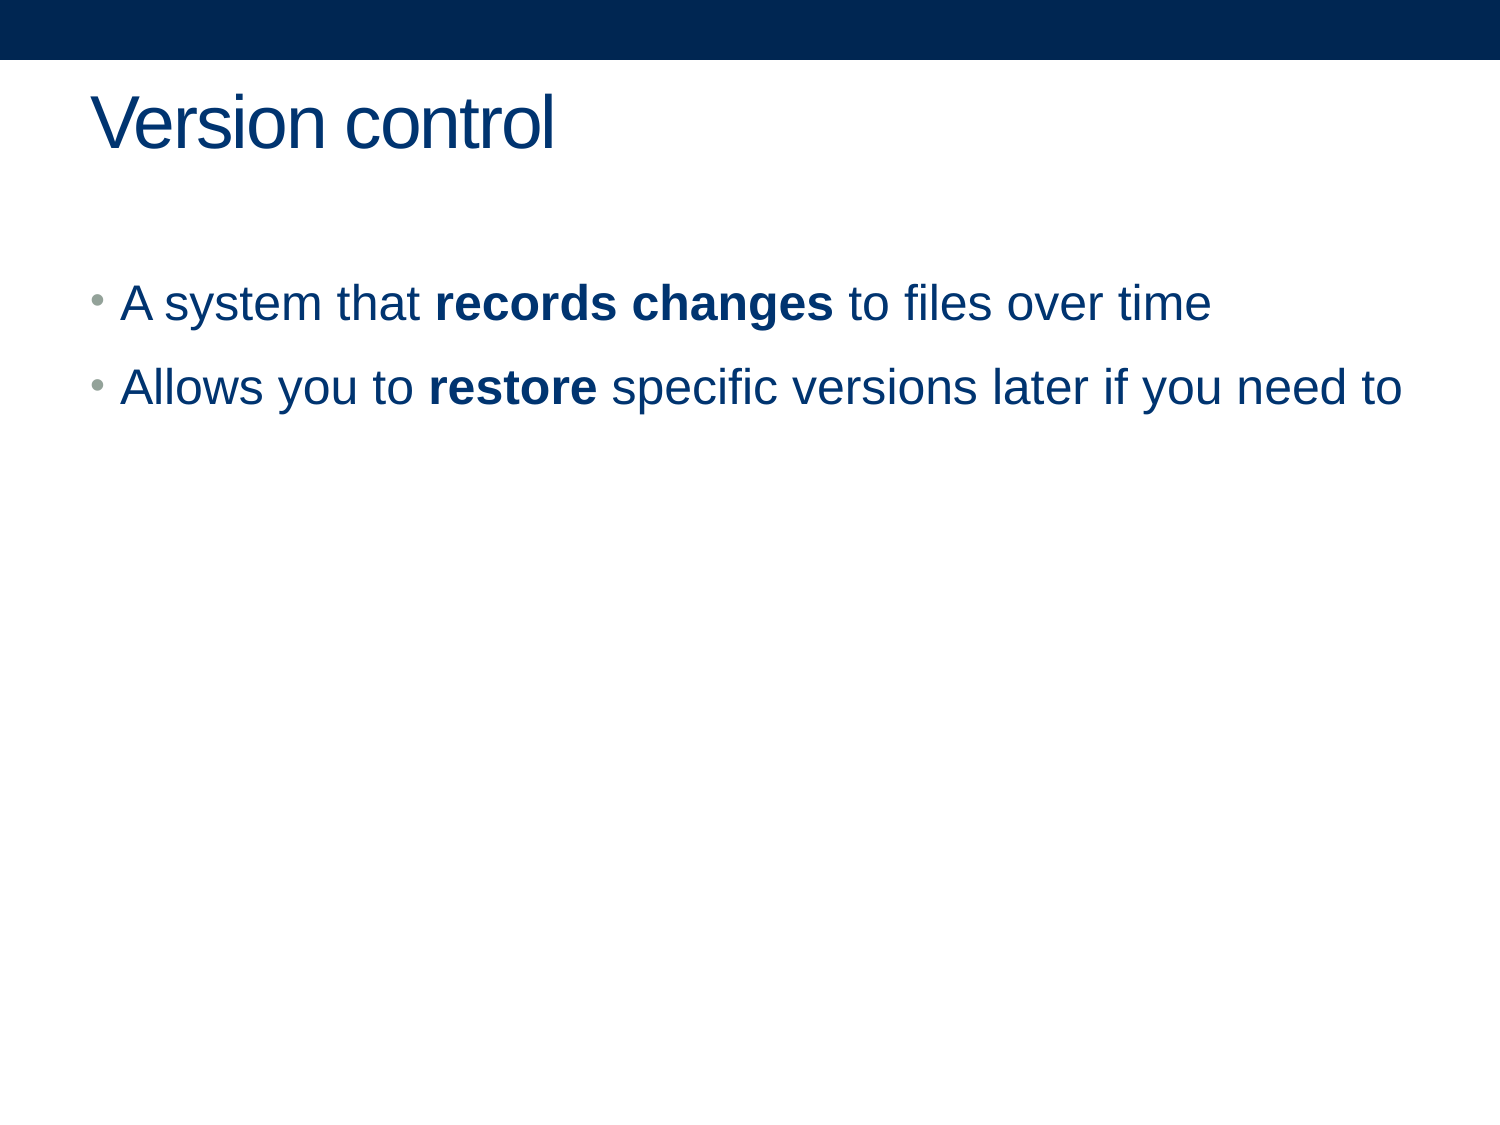

# Version control
A system that records changes to files over time
Allows you to restore specific versions later if you need to